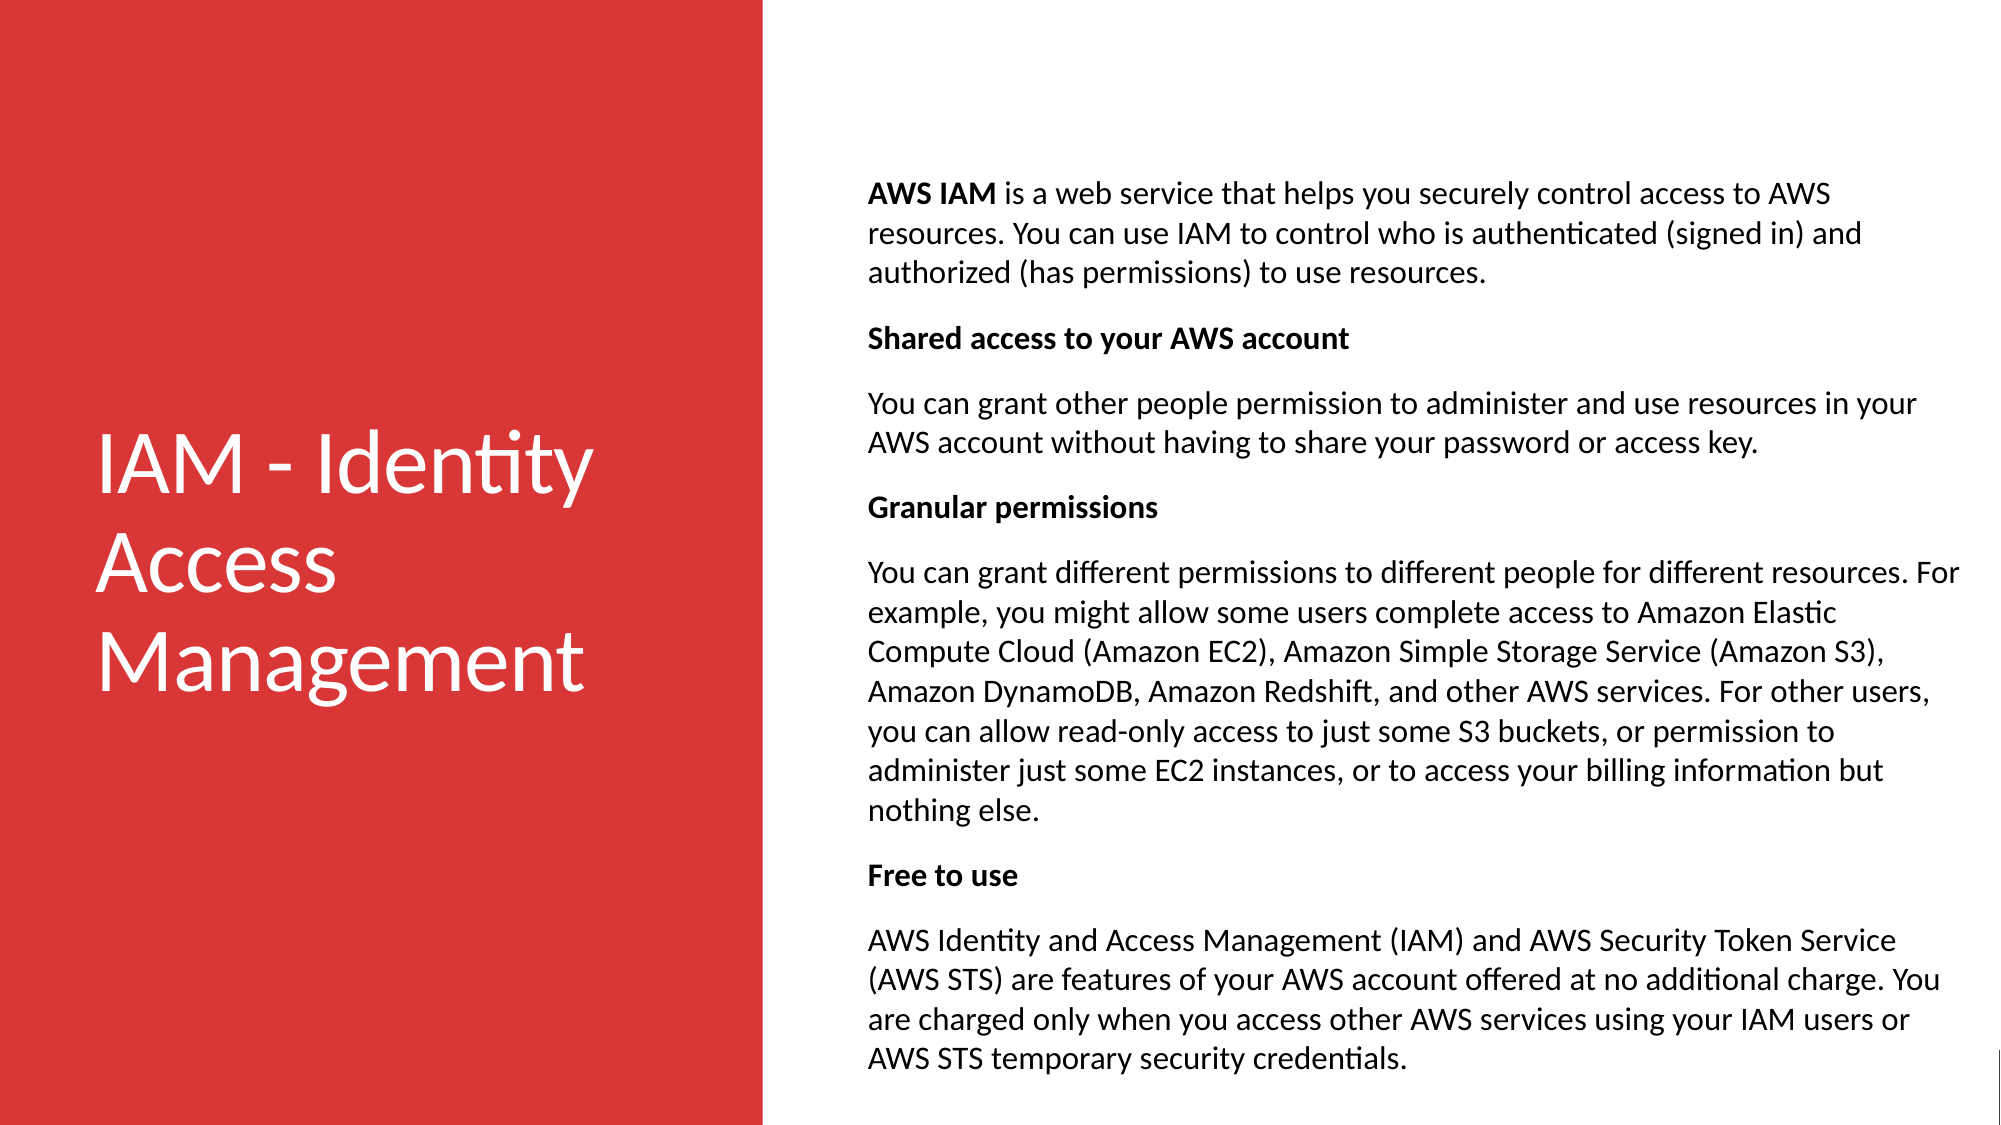

# IAM - Identity Access Management
AWS IAM is a web service that helps you securely control access to AWS resources. You can use IAM to control who is authenticated (signed in) and authorized (has permissions) to use resources.
Shared access to your AWS account
You can grant other people permission to administer and use resources in your AWS account without having to share your password or access key.
Granular permissions
You can grant different permissions to different people for different resources. For example, you might allow some users complete access to Amazon Elastic Compute Cloud (Amazon EC2), Amazon Simple Storage Service (Amazon S3), Amazon DynamoDB, Amazon Redshift, and other AWS services. For other users, you can allow read-only access to just some S3 buckets, or permission to administer just some EC2 instances, or to access your billing information but nothing else.
Free to use
AWS Identity and Access Management (IAM) and AWS Security Token Service (AWS STS) are features of your AWS account offered at no additional charge. You are charged only when you access other AWS services using your IAM users or AWS STS temporary security credentials.